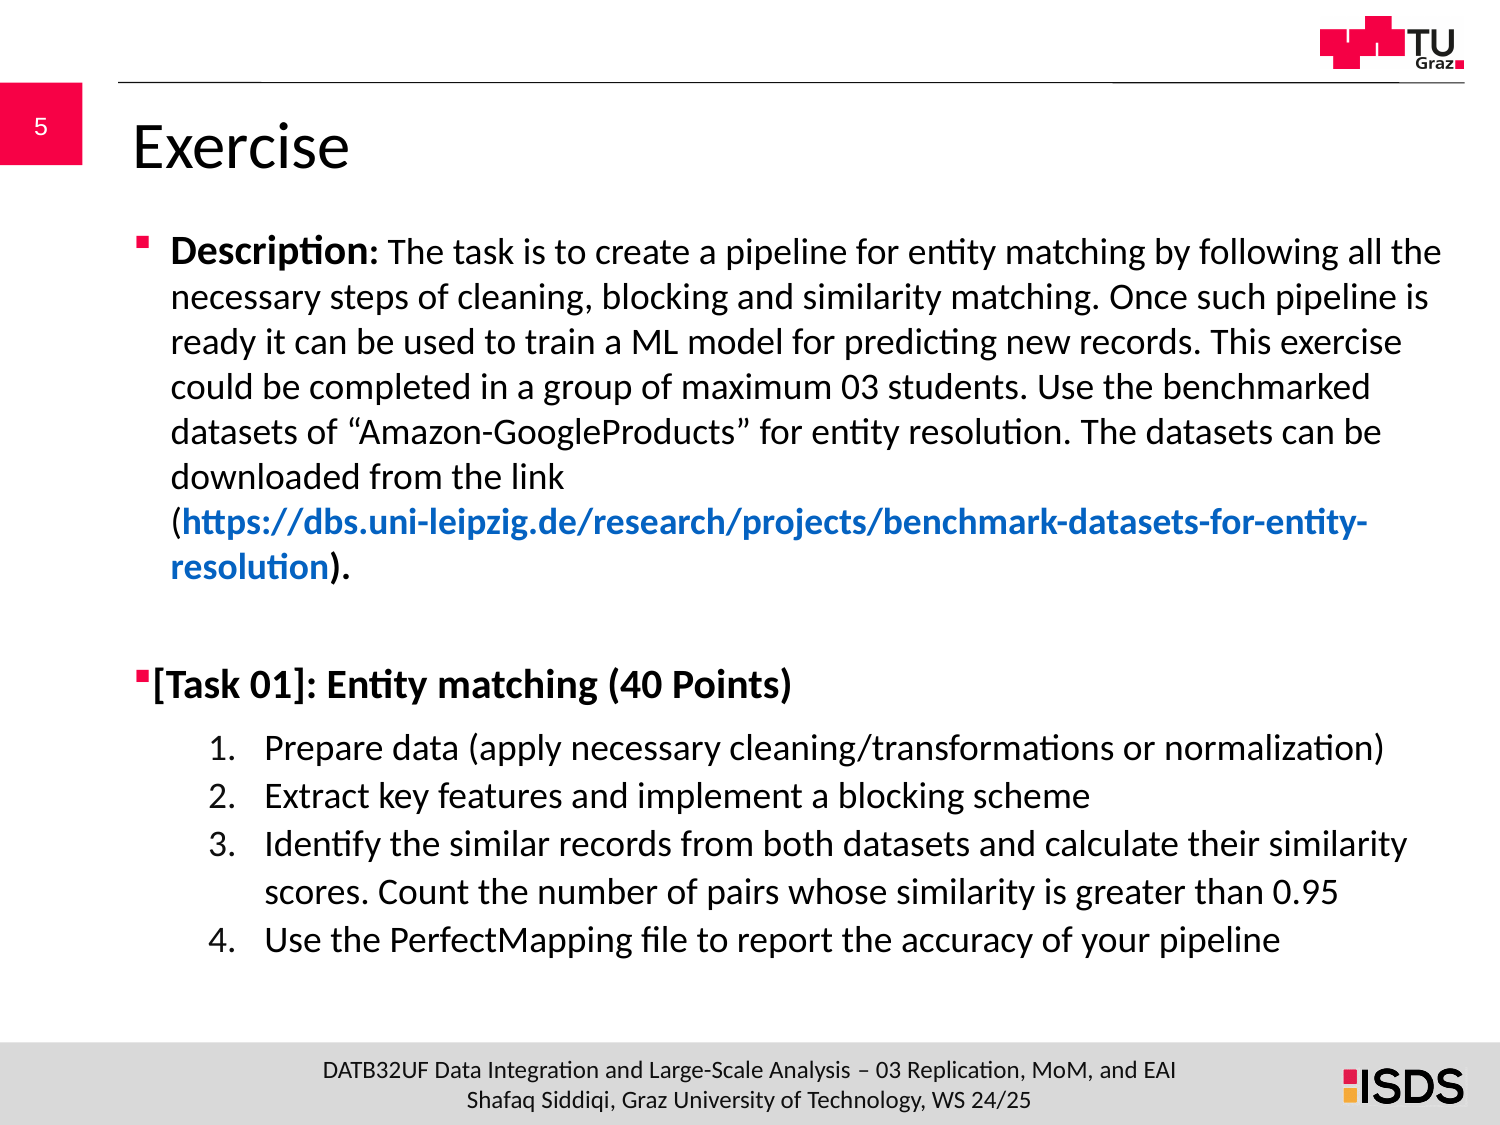

# Exercise
Description: The task is to create a pipeline for entity matching by following all the necessary steps of cleaning, blocking and similarity matching. Once such pipeline is ready it can be used to train a ML model for predicting new records. This exercise could be completed in a group of maximum 03 students. Use the benchmarked datasets of “Amazon-GoogleProducts” for entity resolution. The datasets can be downloaded from the link (https://dbs.uni-leipzig.de/research/projects/benchmark-datasets-for-entity-resolution).

[Task 01]: Entity matching (40 Points)
Prepare data (apply necessary cleaning/transformations or normalization)
Extract key features and implement a blocking scheme
Identify the similar records from both datasets and calculate their similarity scores. Count the number of pairs whose similarity is greater than 0.95
Use the PerfectMapping file to report the accuracy of your pipeline